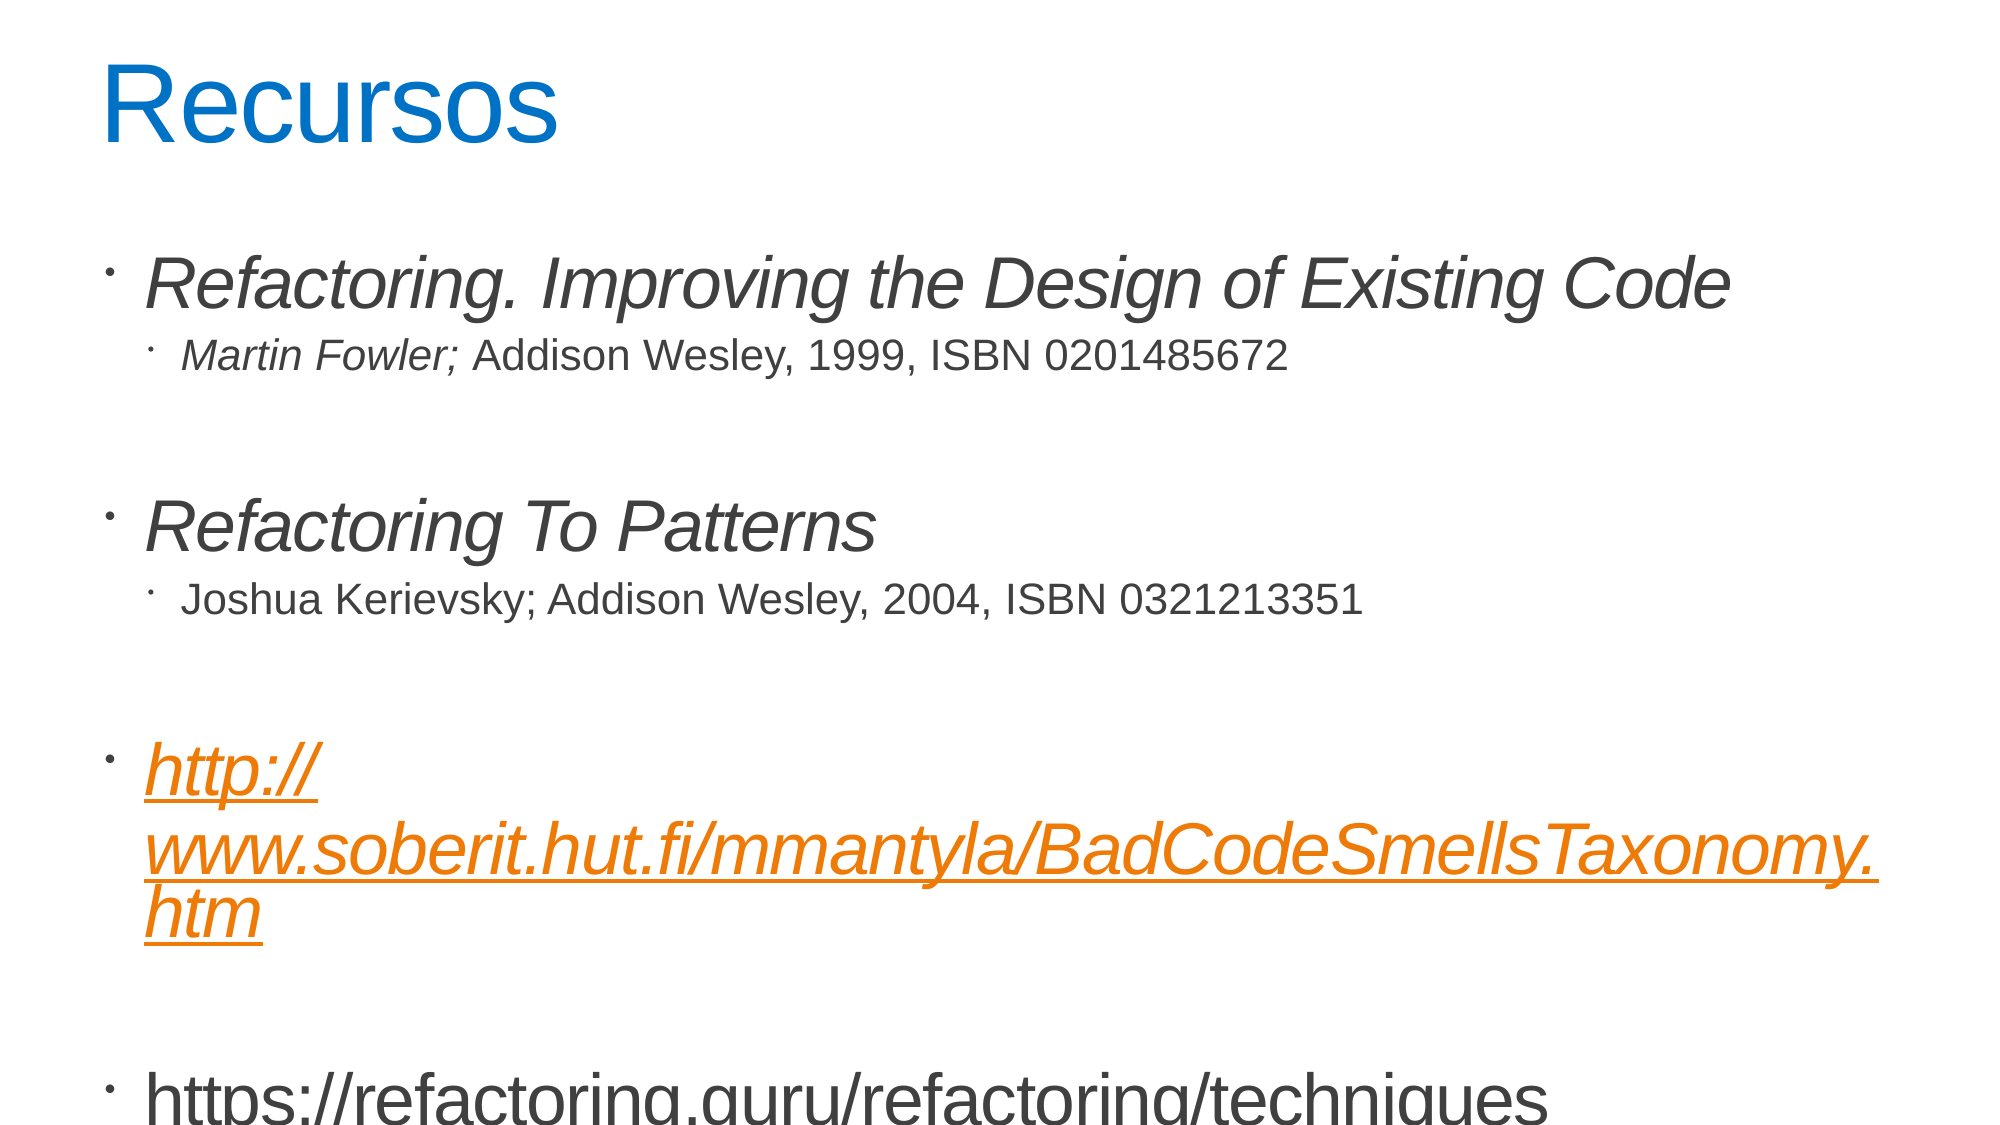

# Recursos
Refactoring. Improving the Design of Existing Code
Martin Fowler; Addison Wesley, 1999, ISBN 0201485672

Refactoring To Patterns
Joshua Kerievsky; Addison Wesley, 2004, ISBN 0321213351

http://www.soberit.hut.fi/mmantyla/BadCodeSmellsTaxonomy.htm

https://refactoring.guru/refactoring/techniques